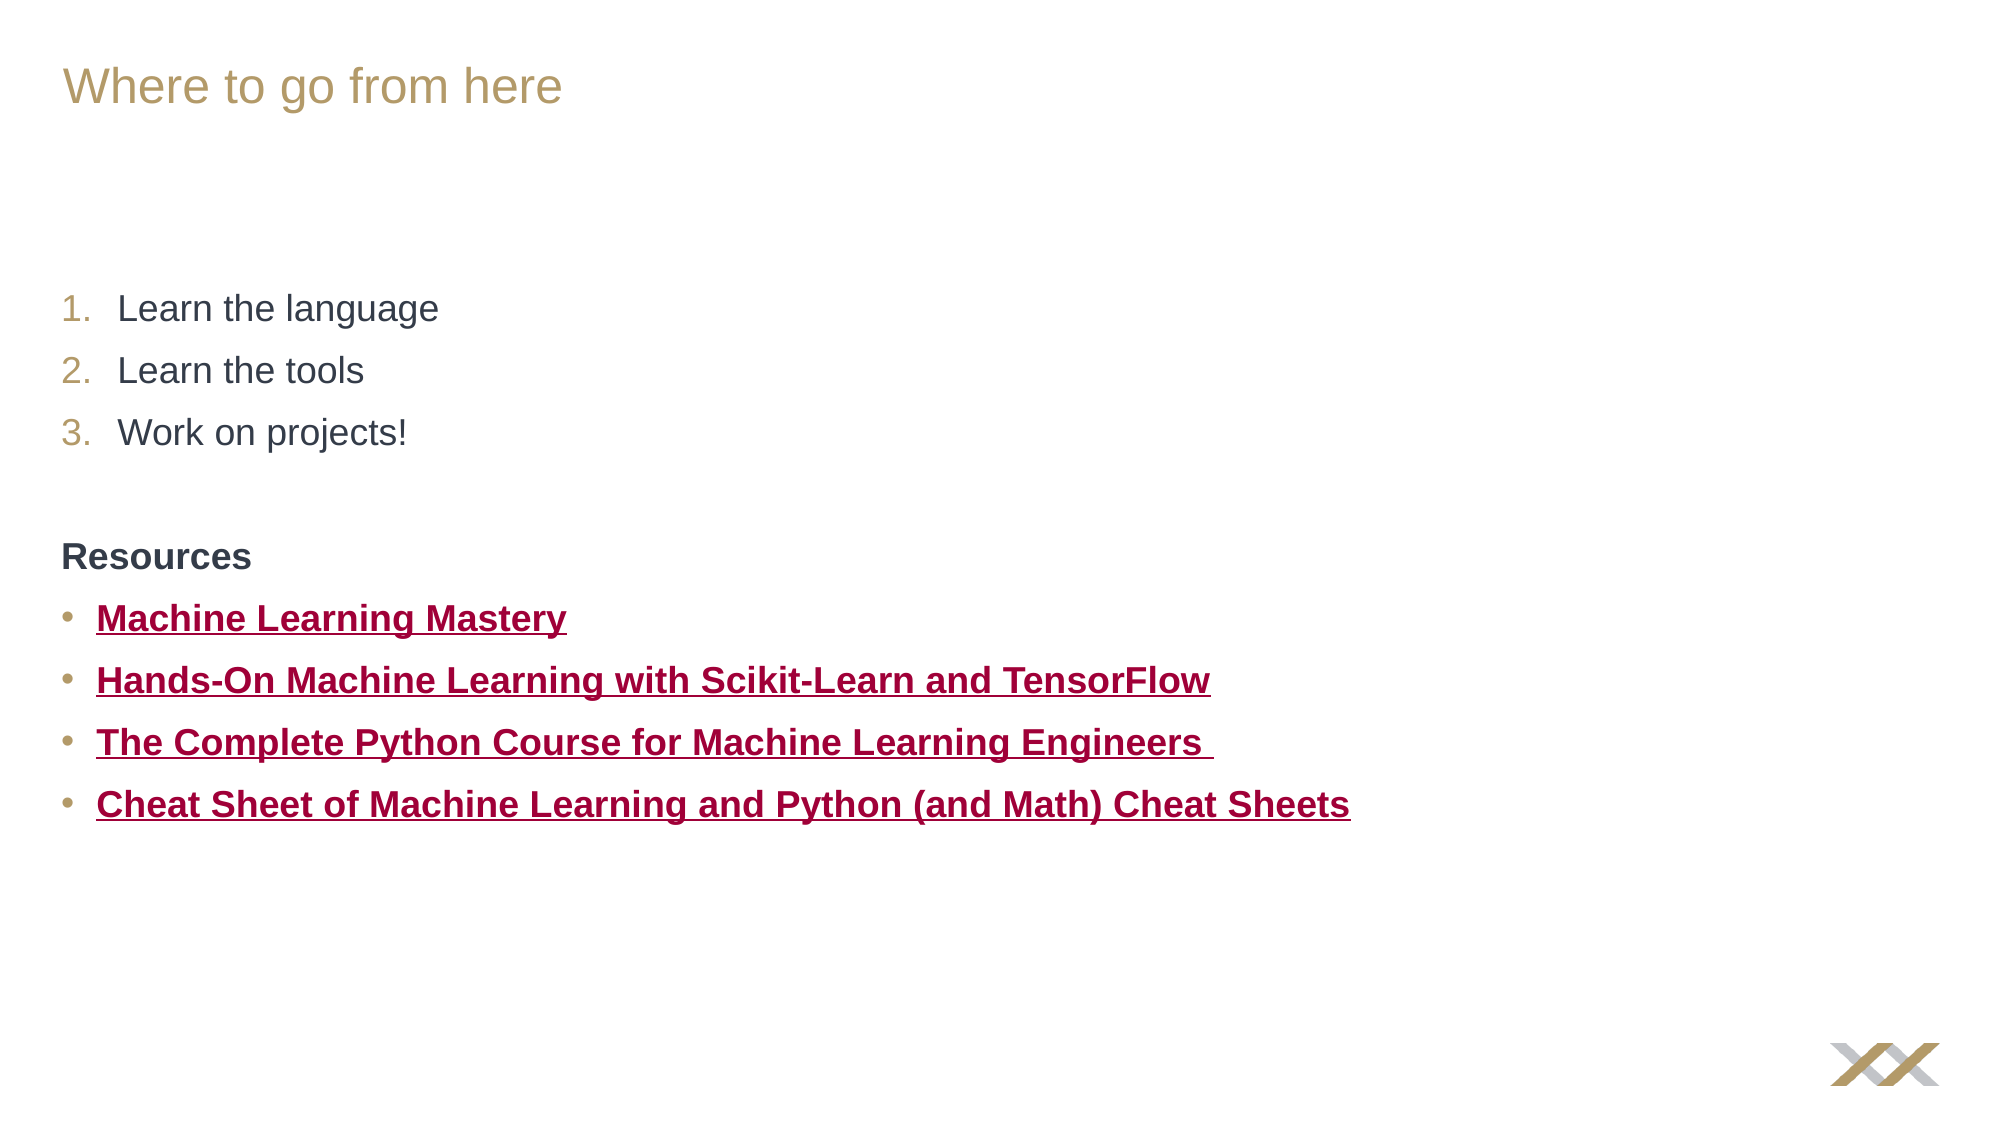

# Where to go from here

Learn the language
Learn the tools
Work on projects!

Resources
Machine Learning Mastery
Hands-On Machine Learning with Scikit-Learn and TensorFlow
The Complete Python Course for Machine Learning Engineers
Cheat Sheet of Machine Learning and Python (and Math) Cheat Sheets